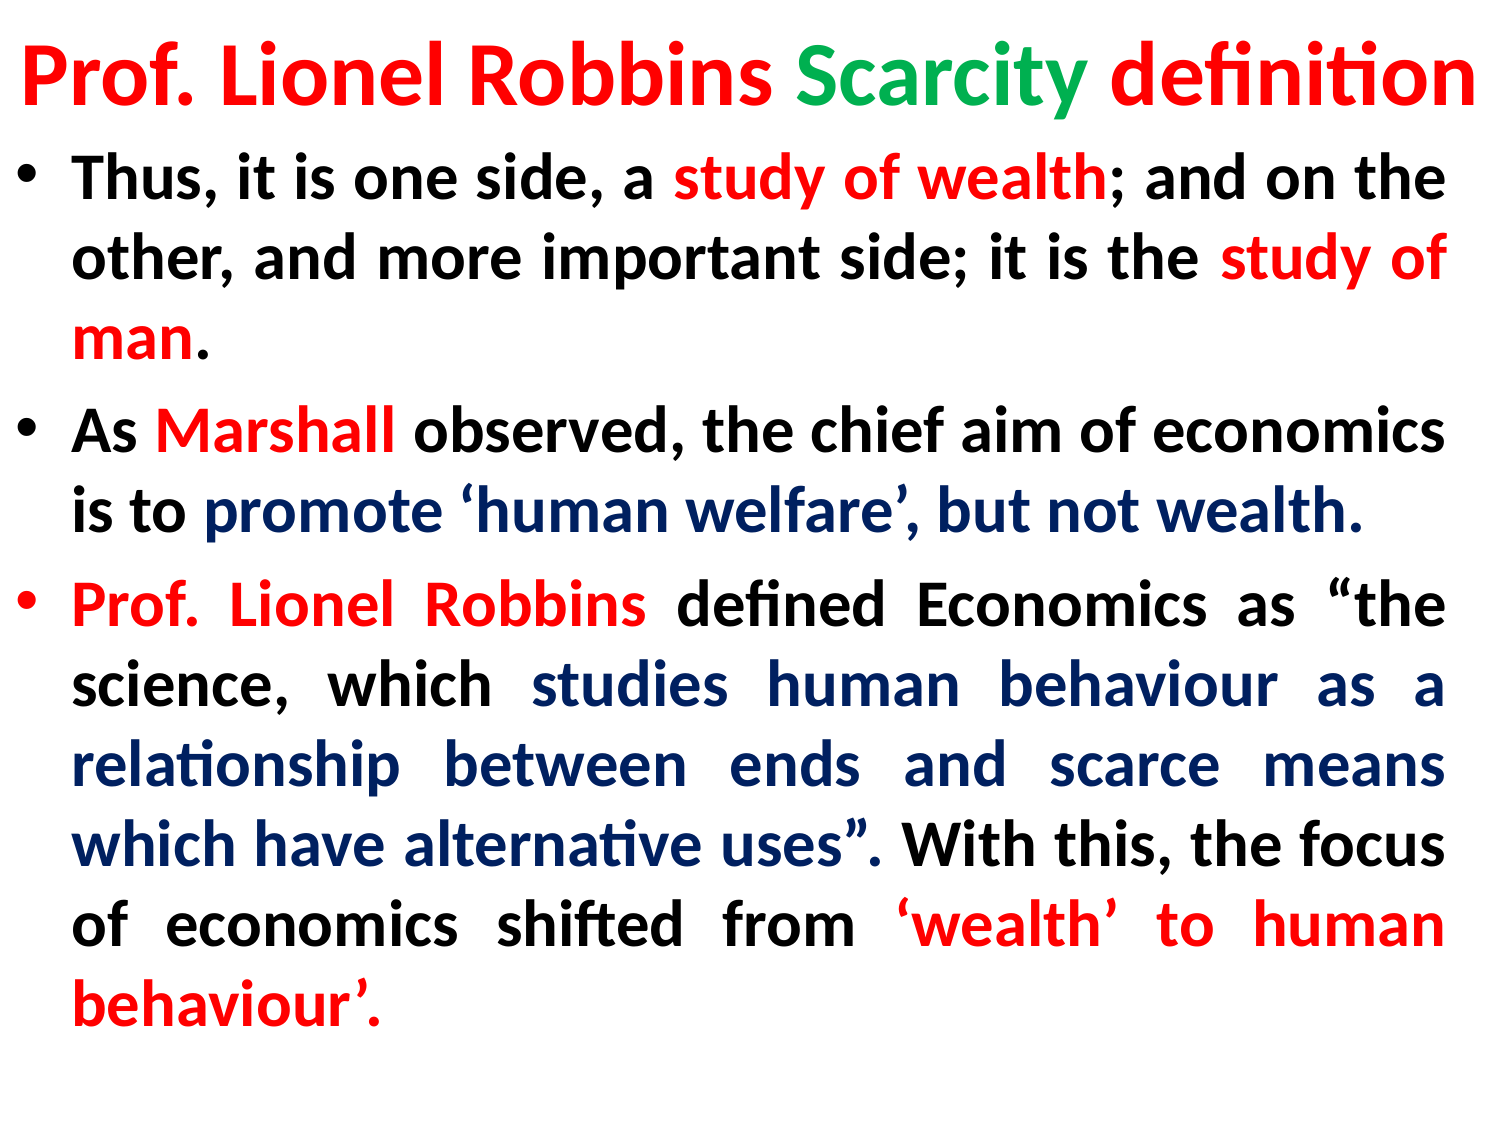

# Prof. Lionel Robbins Scarcity definition
Thus, it is one side, a study of wealth; and on the other, and more important side; it is the study of man.
As Marshall observed, the chief aim of economics is to promote ‘human welfare’, but not wealth.
Prof. Lionel Robbins defined Economics as “the science, which studies human behaviour as a relationship between ends and scarce means which have alternative uses”. With this, the focus of economics shifted from ‘wealth’ to human behaviour’.